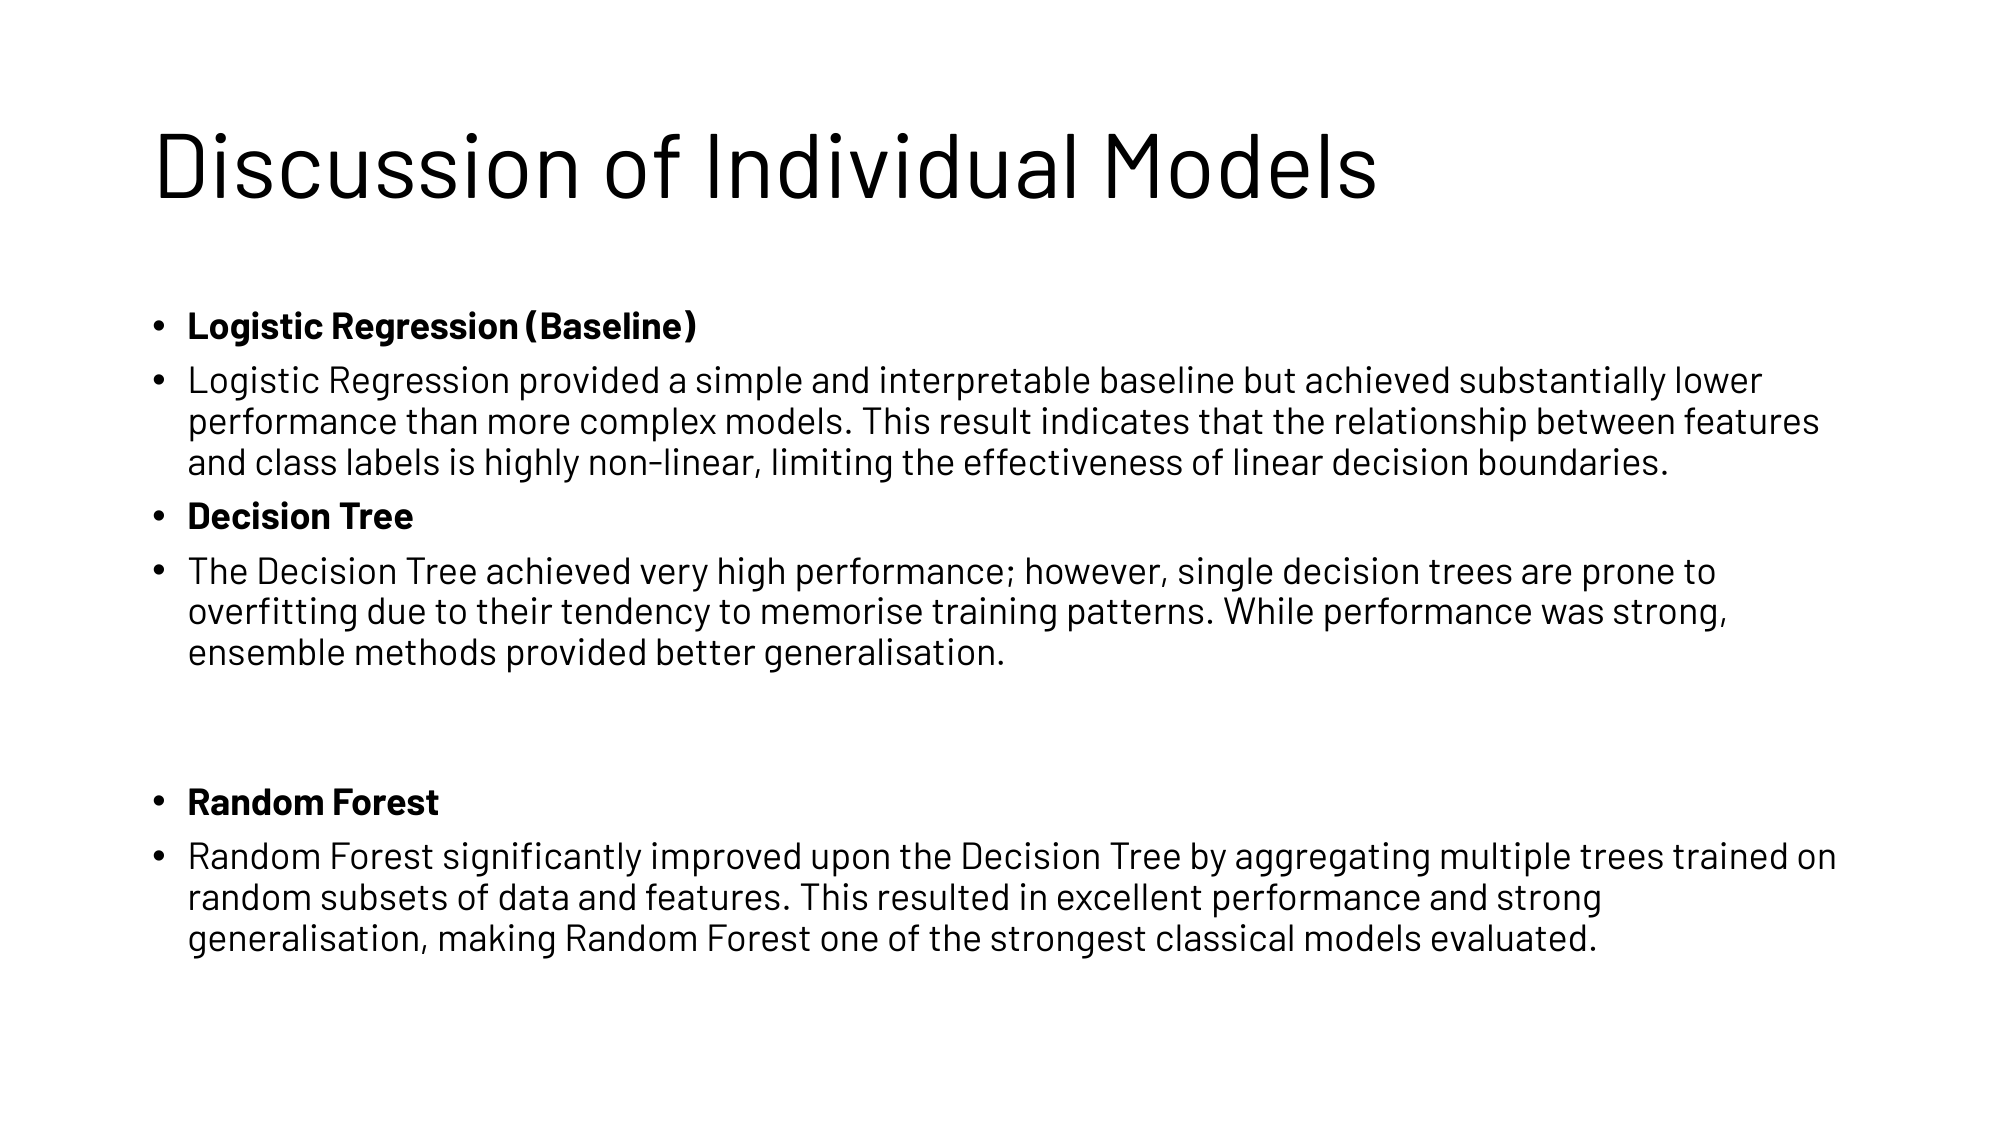

# Discussion of Individual Models
Logistic Regression (Baseline)
Logistic Regression provided a simple and interpretable baseline but achieved substantially lower performance than more complex models. This result indicates that the relationship between features and class labels is highly non-linear, limiting the effectiveness of linear decision boundaries.
Decision Tree
The Decision Tree achieved very high performance; however, single decision trees are prone to overfitting due to their tendency to memorise training patterns. While performance was strong, ensemble methods provided better generalisation.

Random Forest
Random Forest significantly improved upon the Decision Tree by aggregating multiple trees trained on random subsets of data and features. This resulted in excellent performance and strong generalisation, making Random Forest one of the strongest classical models evaluated.